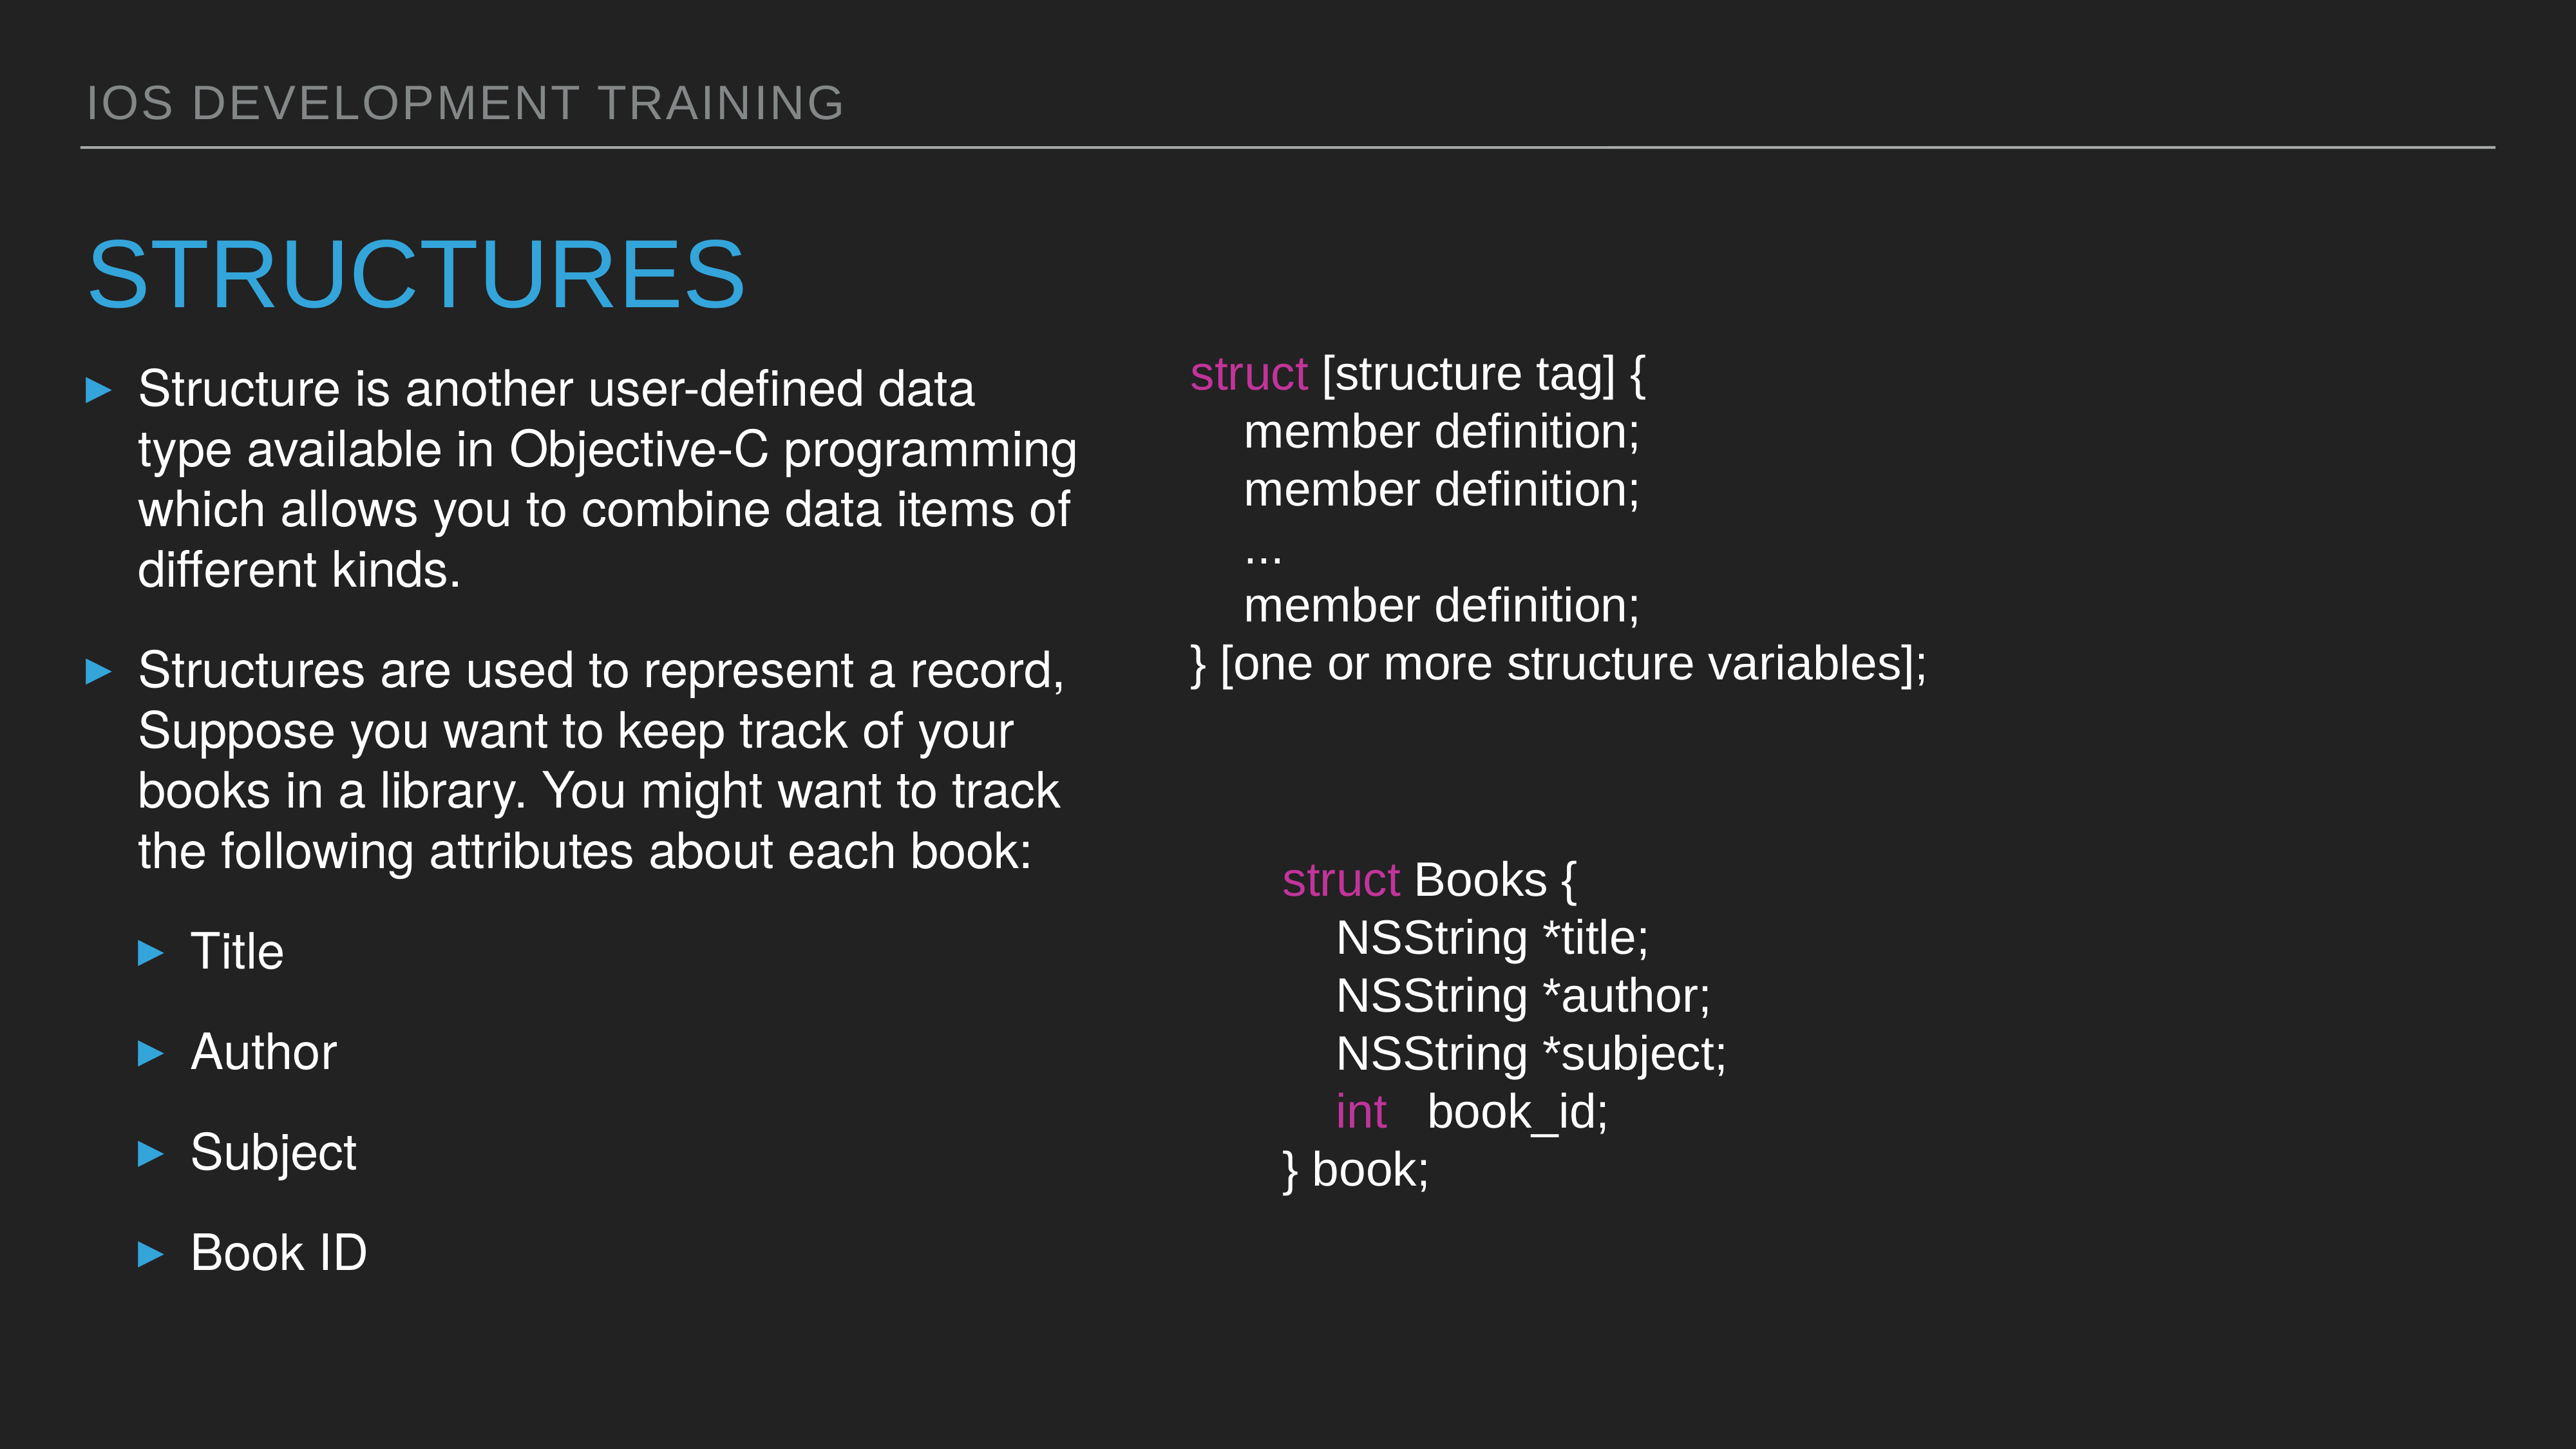

ios development training
# Structures
struct [structure tag] {
    member definition;
    member definition;
    ...
    member definition;
} [one or more structure variables];
Structure is another user-defined data type available in Objective-C programming which allows you to combine data items of different kinds.
Structures are used to represent a record, Suppose you want to keep track of your books in a library. You might want to track the following attributes about each book:
Title
Author
Subject
Book ID
struct Books {
    NSString *title;
    NSString *author;
    NSString *subject;
    int   book_id;
} book;